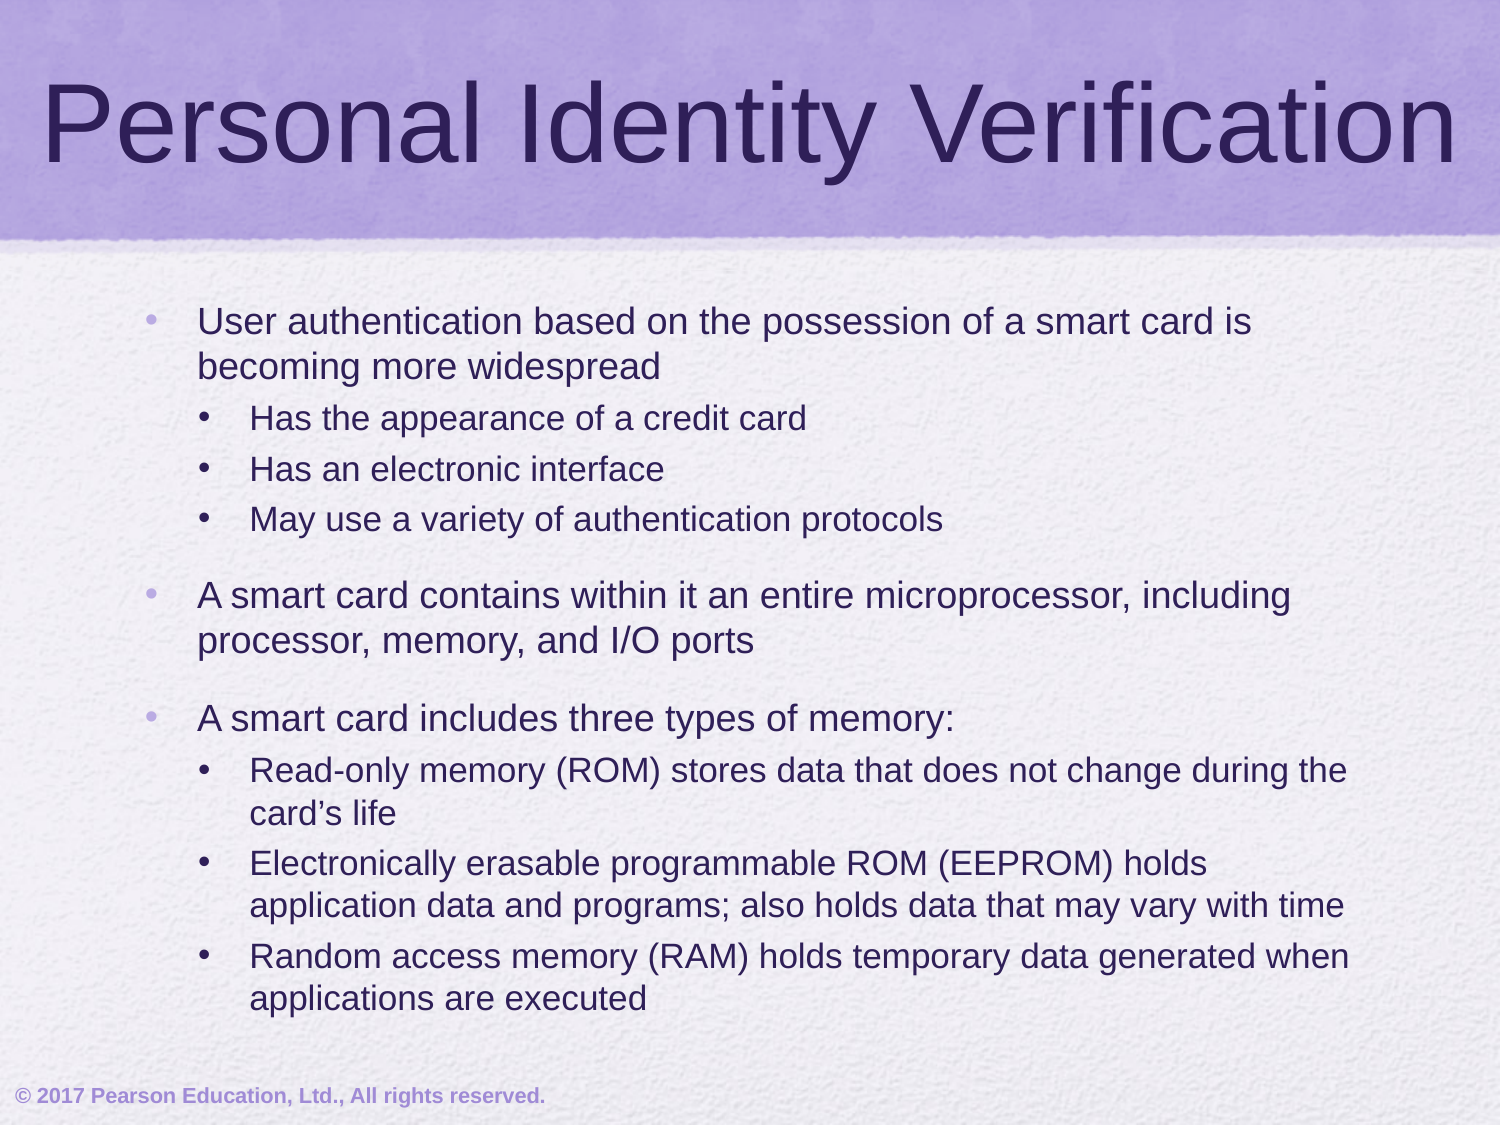

# Personal Identity Verification
User authentication based on the possession of a smart card is becoming more widespread
Has the appearance of a credit card
Has an electronic interface
May use a variety of authentication protocols
A smart card contains within it an entire microprocessor, including processor, memory, and I/O ports
A smart card includes three types of memory:
Read-only memory (ROM) stores data that does not change during the card’s life
Electronically erasable programmable ROM (EEPROM) holds application data and programs; also holds data that may vary with time
Random access memory (RAM) holds temporary data generated when applications are executed

© 2017 Pearson Education, Ltd., All rights reserved.